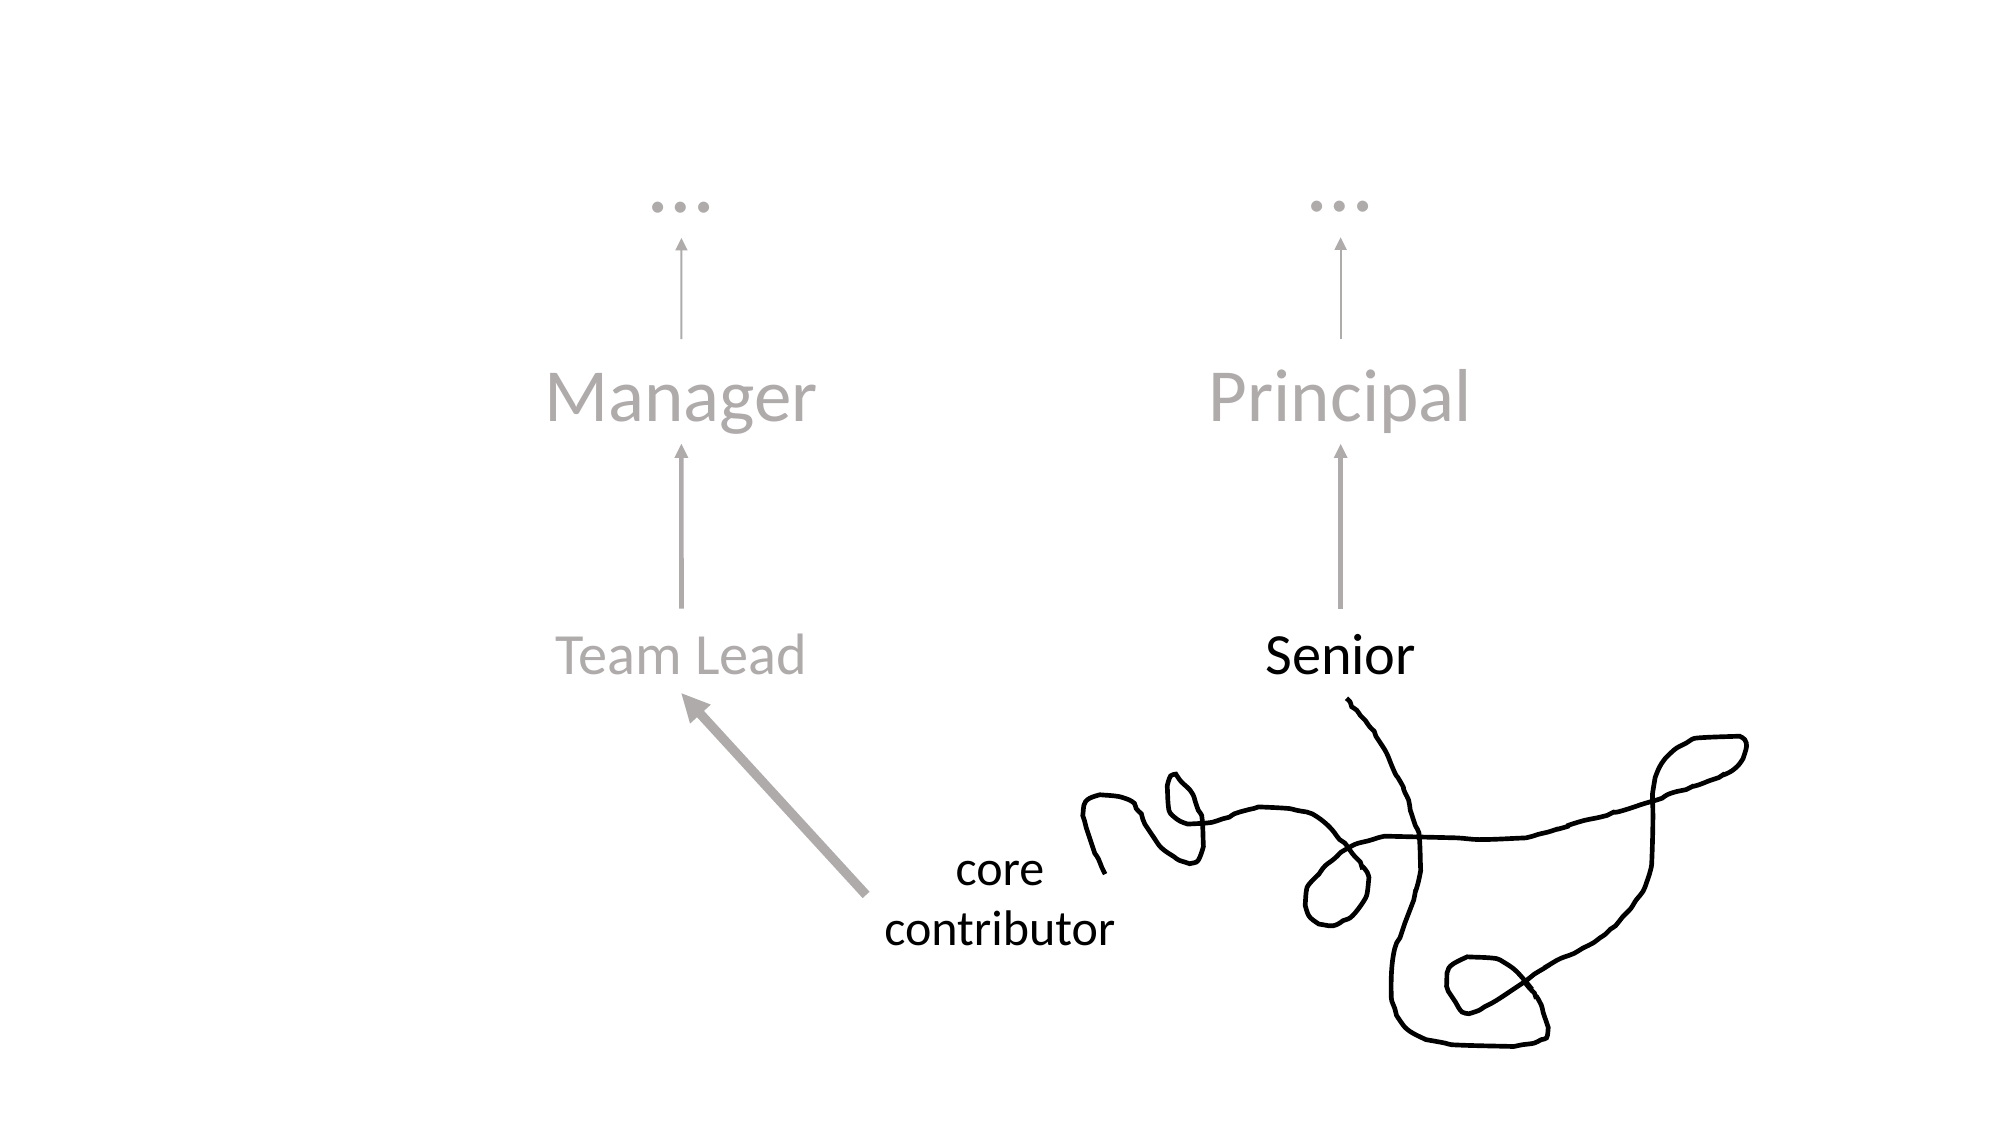

…
…
Manager
Principal
Team Lead
Senior

core contributor